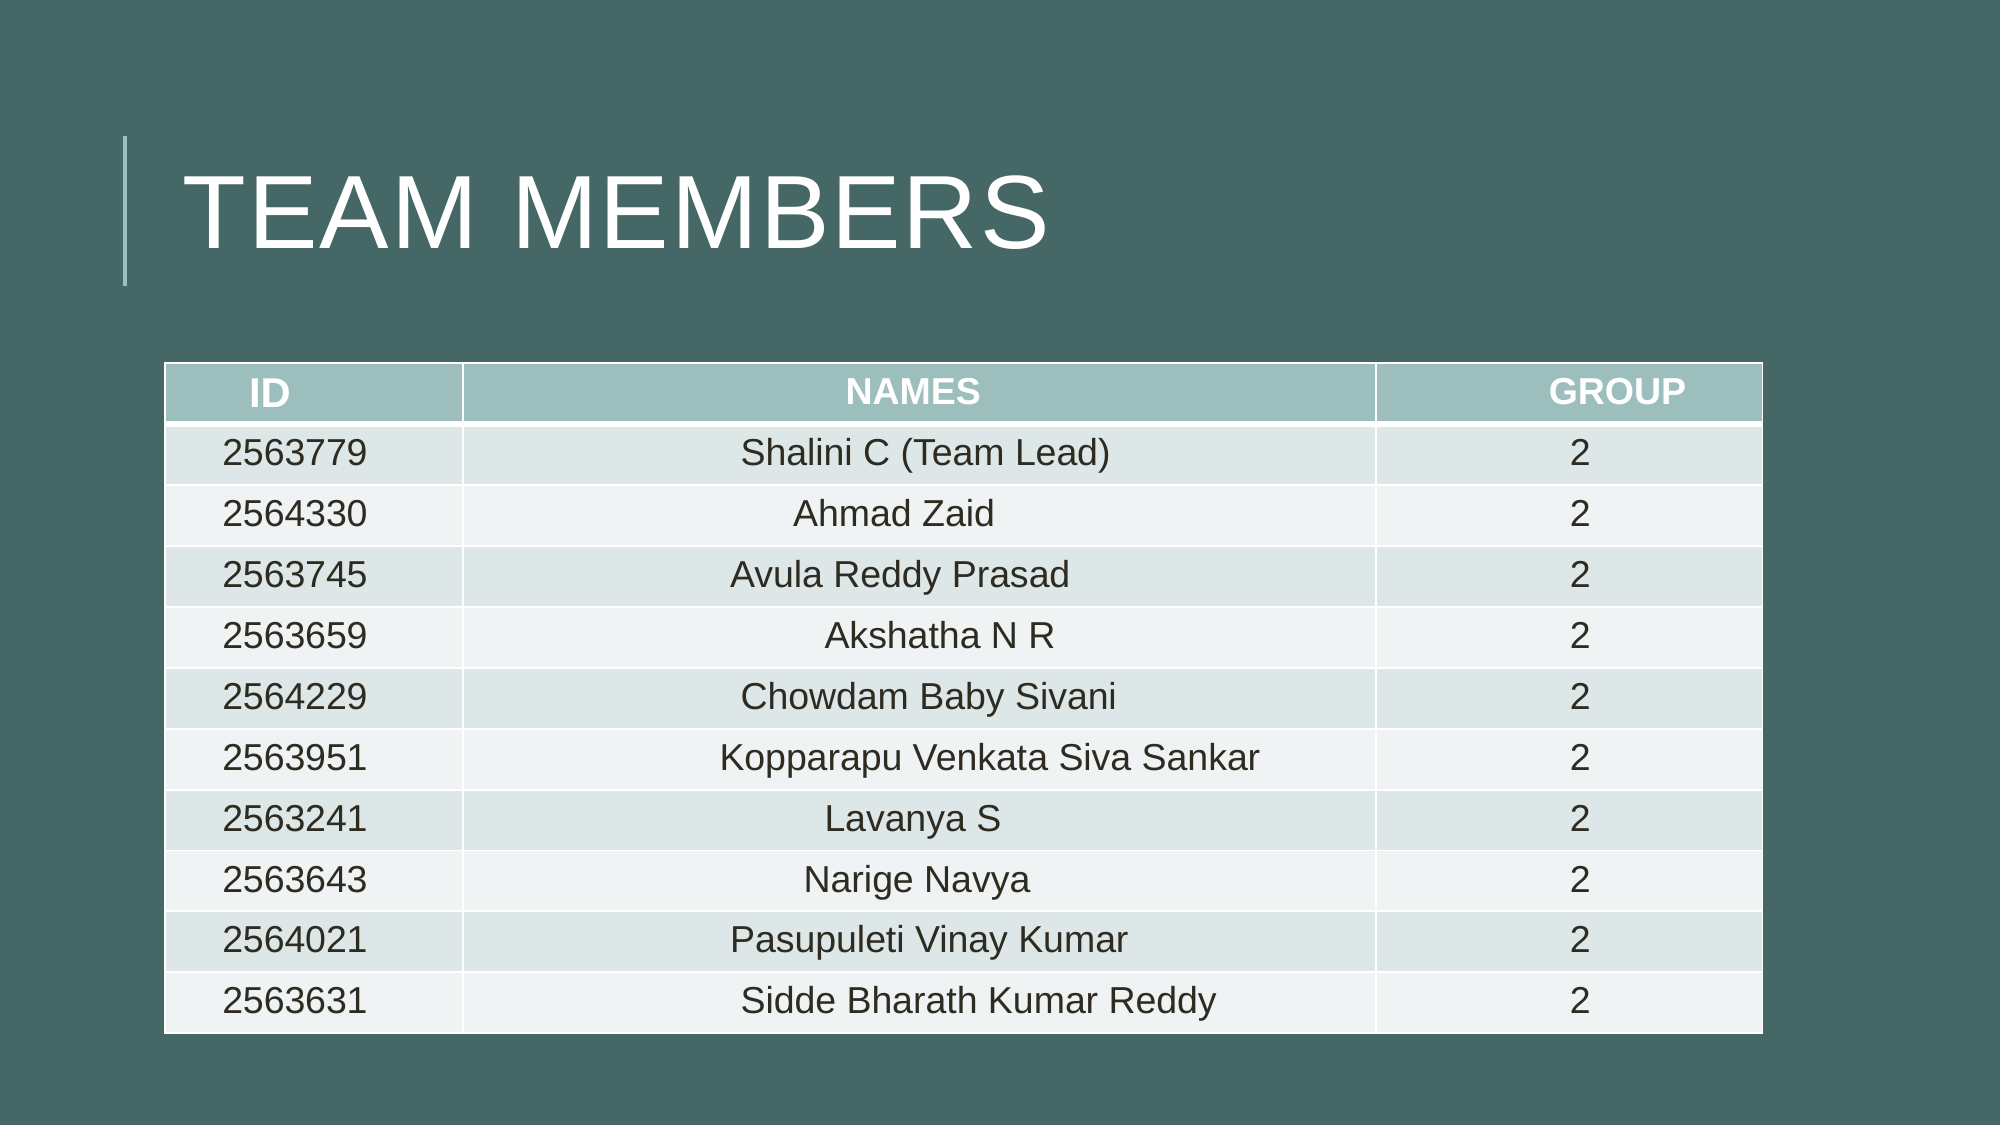

# Team members
| ID | NAMES | GROUP |
| --- | --- | --- |
| 2563779 | Shalini C (Team Lead) | 2 |
| 2564330 | Ahmad Zaid | 2 |
| 2563745 | Avula Reddy Prasad | 2 |
| 2563659 | Akshatha N R | 2 |
| 2564229 | Chowdam Baby Sivani | 2 |
| 2563951 | Kopparapu Venkata Siva Sankar | 2 |
| 2563241 | Lavanya S | 2 |
| 2563643 | Narige Navya | 2 |
| 2564021 | Pasupuleti Vinay Kumar | 2 |
| 2563631 | Sidde Bharath Kumar Reddy | 2 |